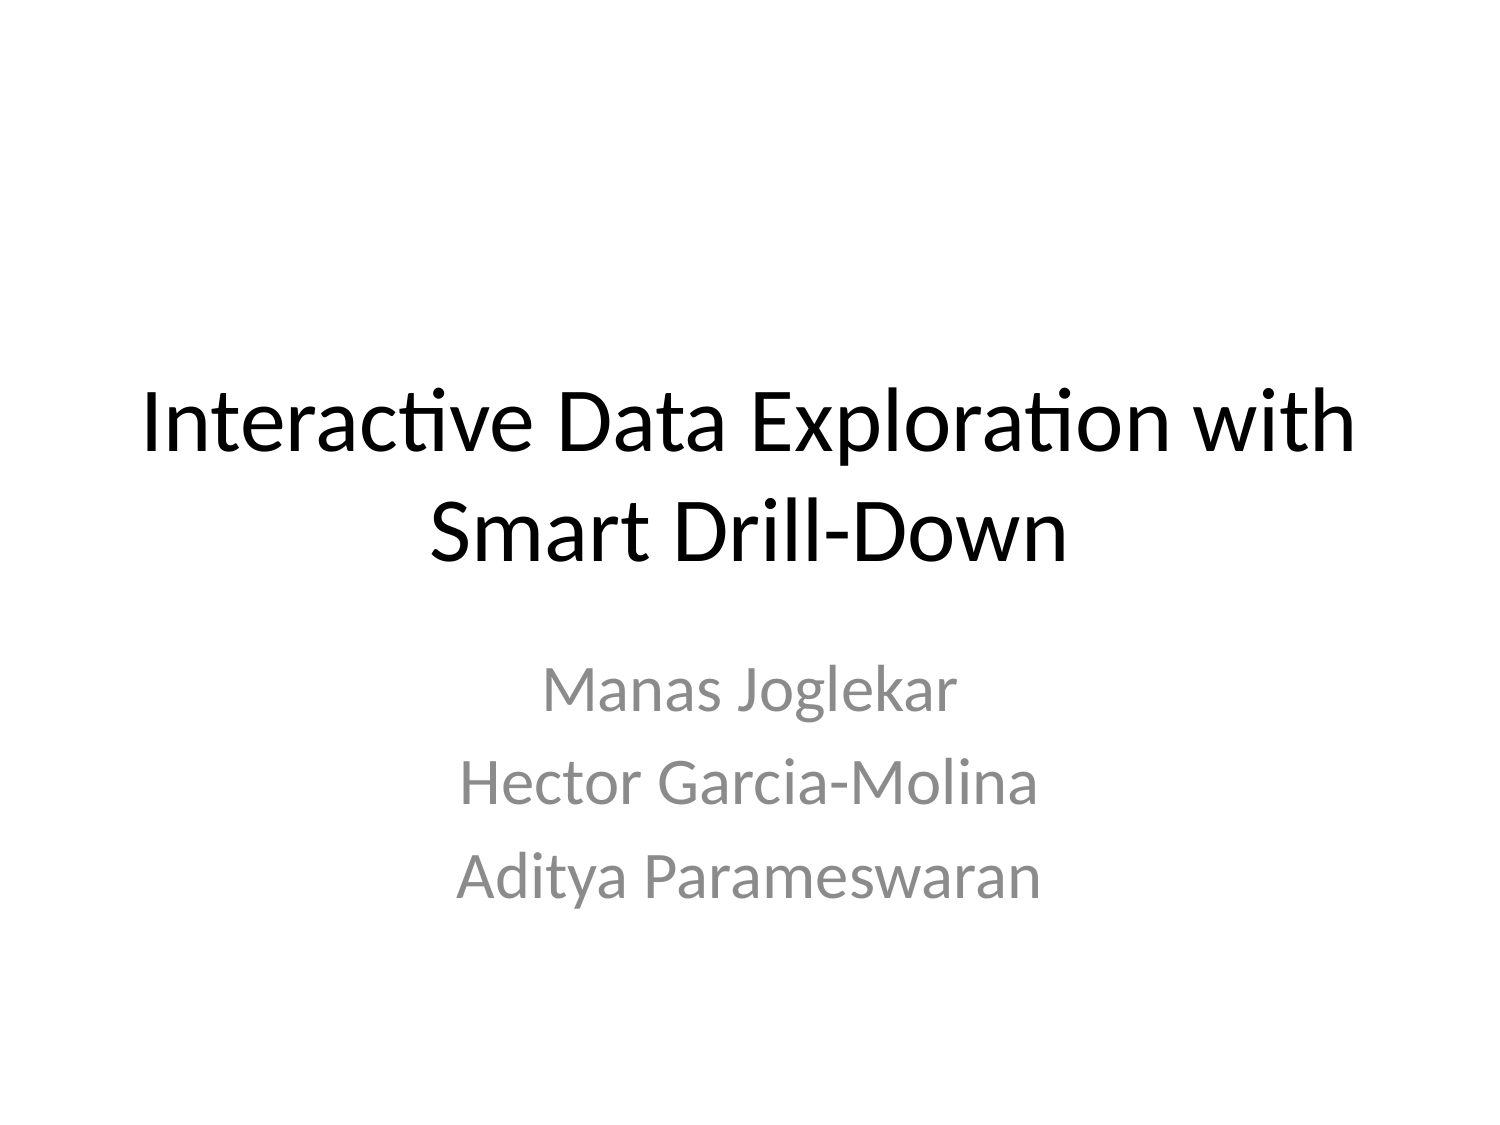

# Interactive Data Exploration with Smart Drill-Down
Manas Joglekar
Hector Garcia-Molina
Aditya Parameswaran